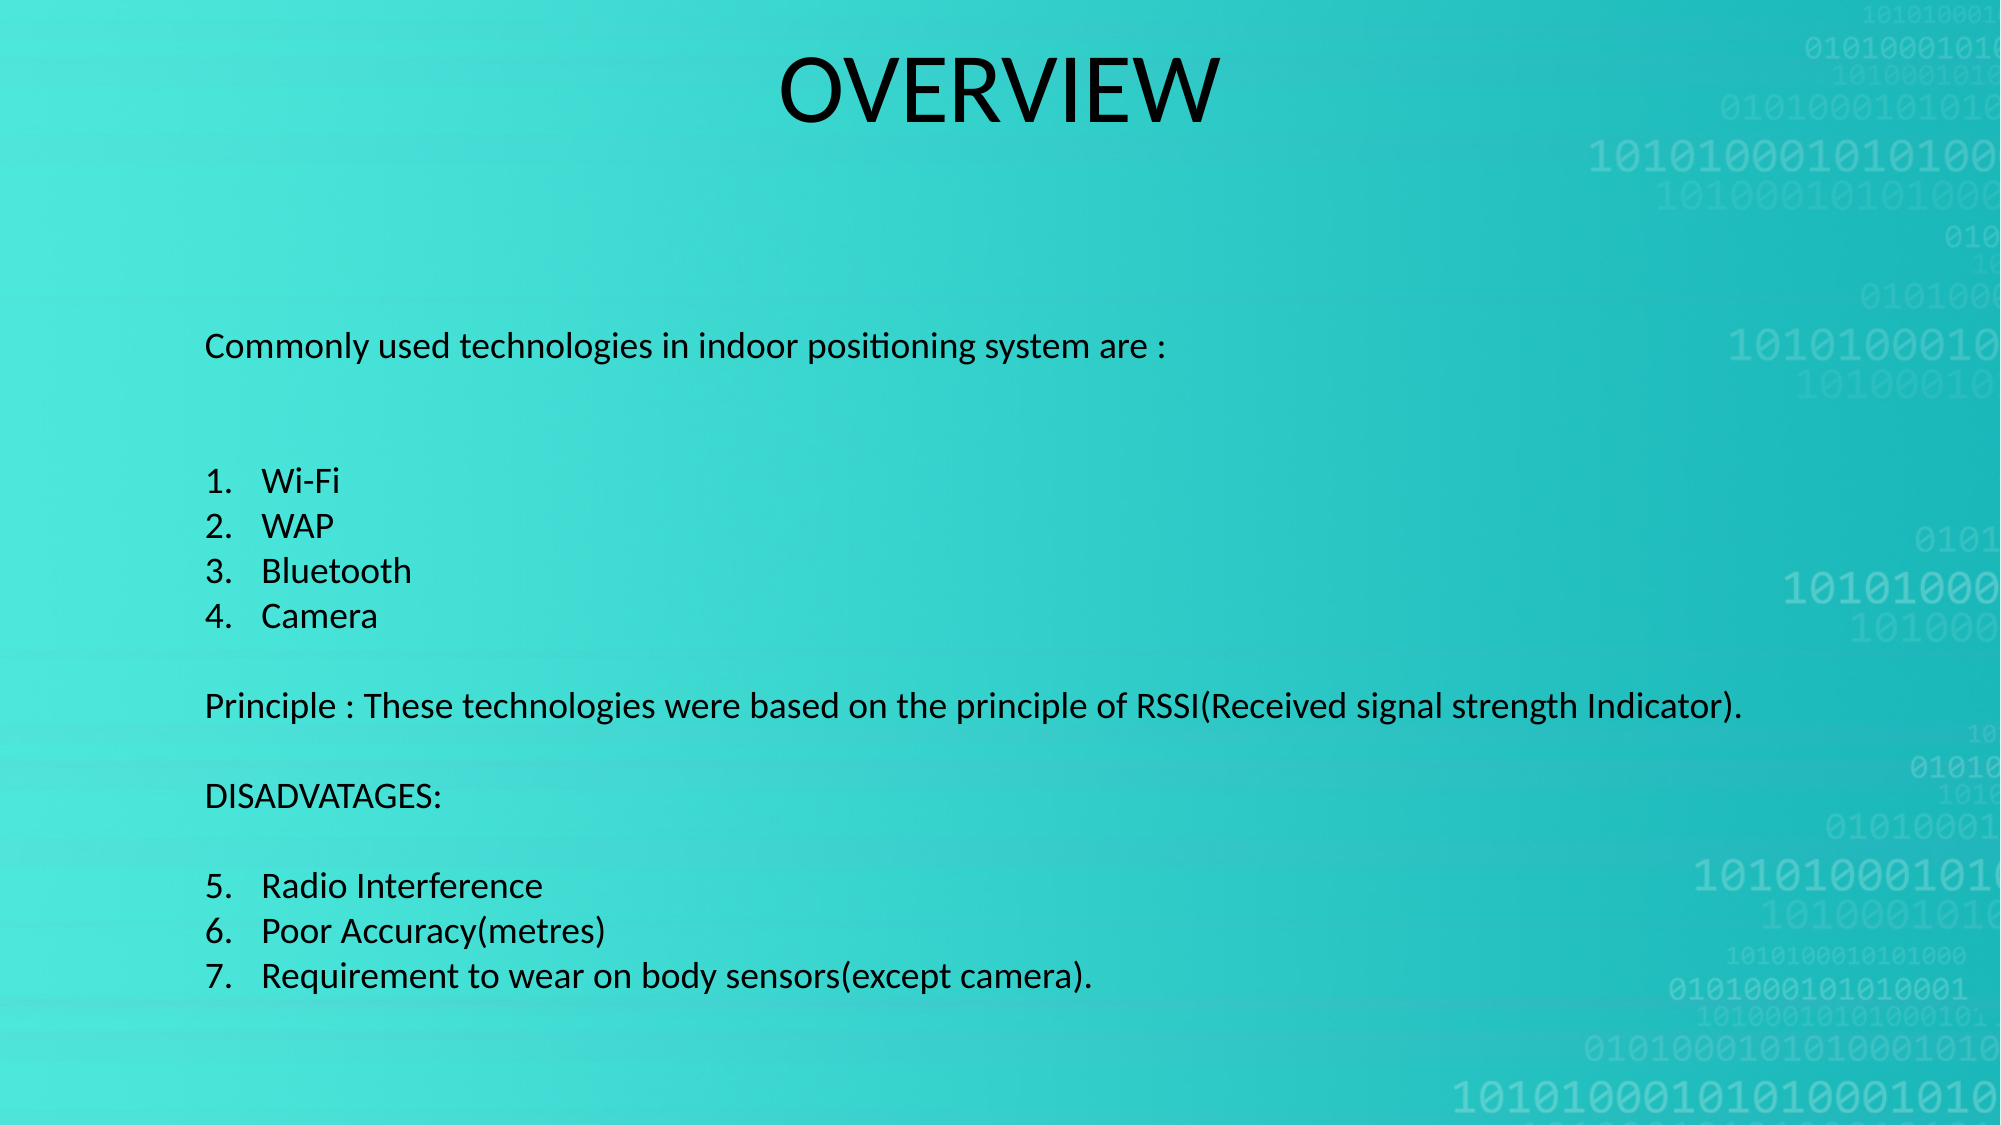

OVERVIEW
Commonly used technologies in indoor positioning system are :

Wi-Fi
WAP
Bluetooth
Camera

Principle : These technologies were based on the principle of RSSI(Received signal strength Indicator).

DISADVATAGES:

Radio Interference
Poor Accuracy(metres)
Requirement to wear on body sensors(except camera).